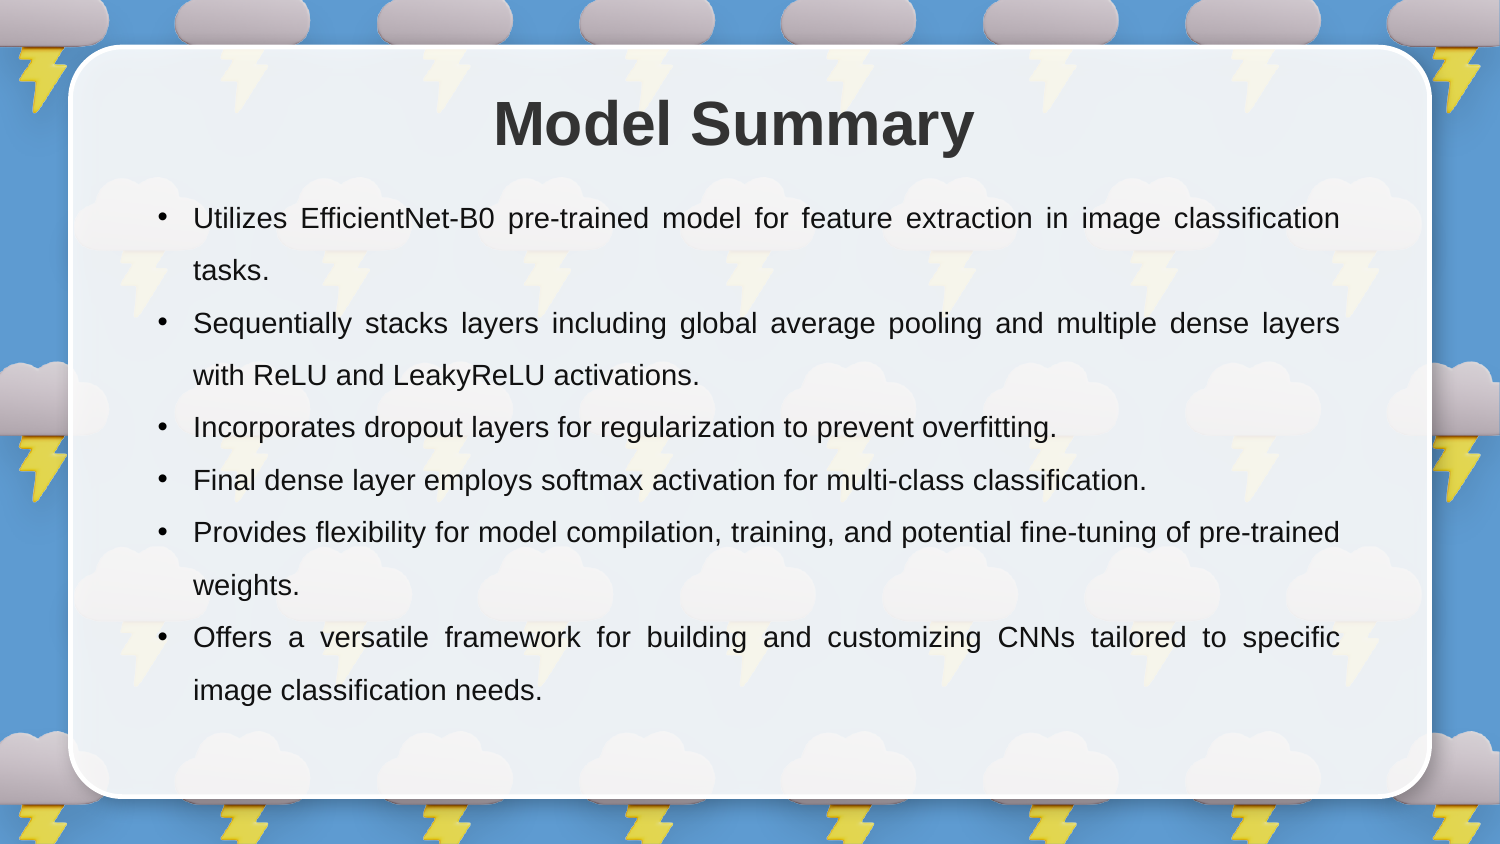

# Model Summary
Utilizes EfficientNet-B0 pre-trained model for feature extraction in image classification tasks.
Sequentially stacks layers including global average pooling and multiple dense layers with ReLU and LeakyReLU activations.
Incorporates dropout layers for regularization to prevent overfitting.
Final dense layer employs softmax activation for multi-class classification.
Provides flexibility for model compilation, training, and potential fine-tuning of pre-trained weights.
Offers a versatile framework for building and customizing CNNs tailored to specific image classification needs.